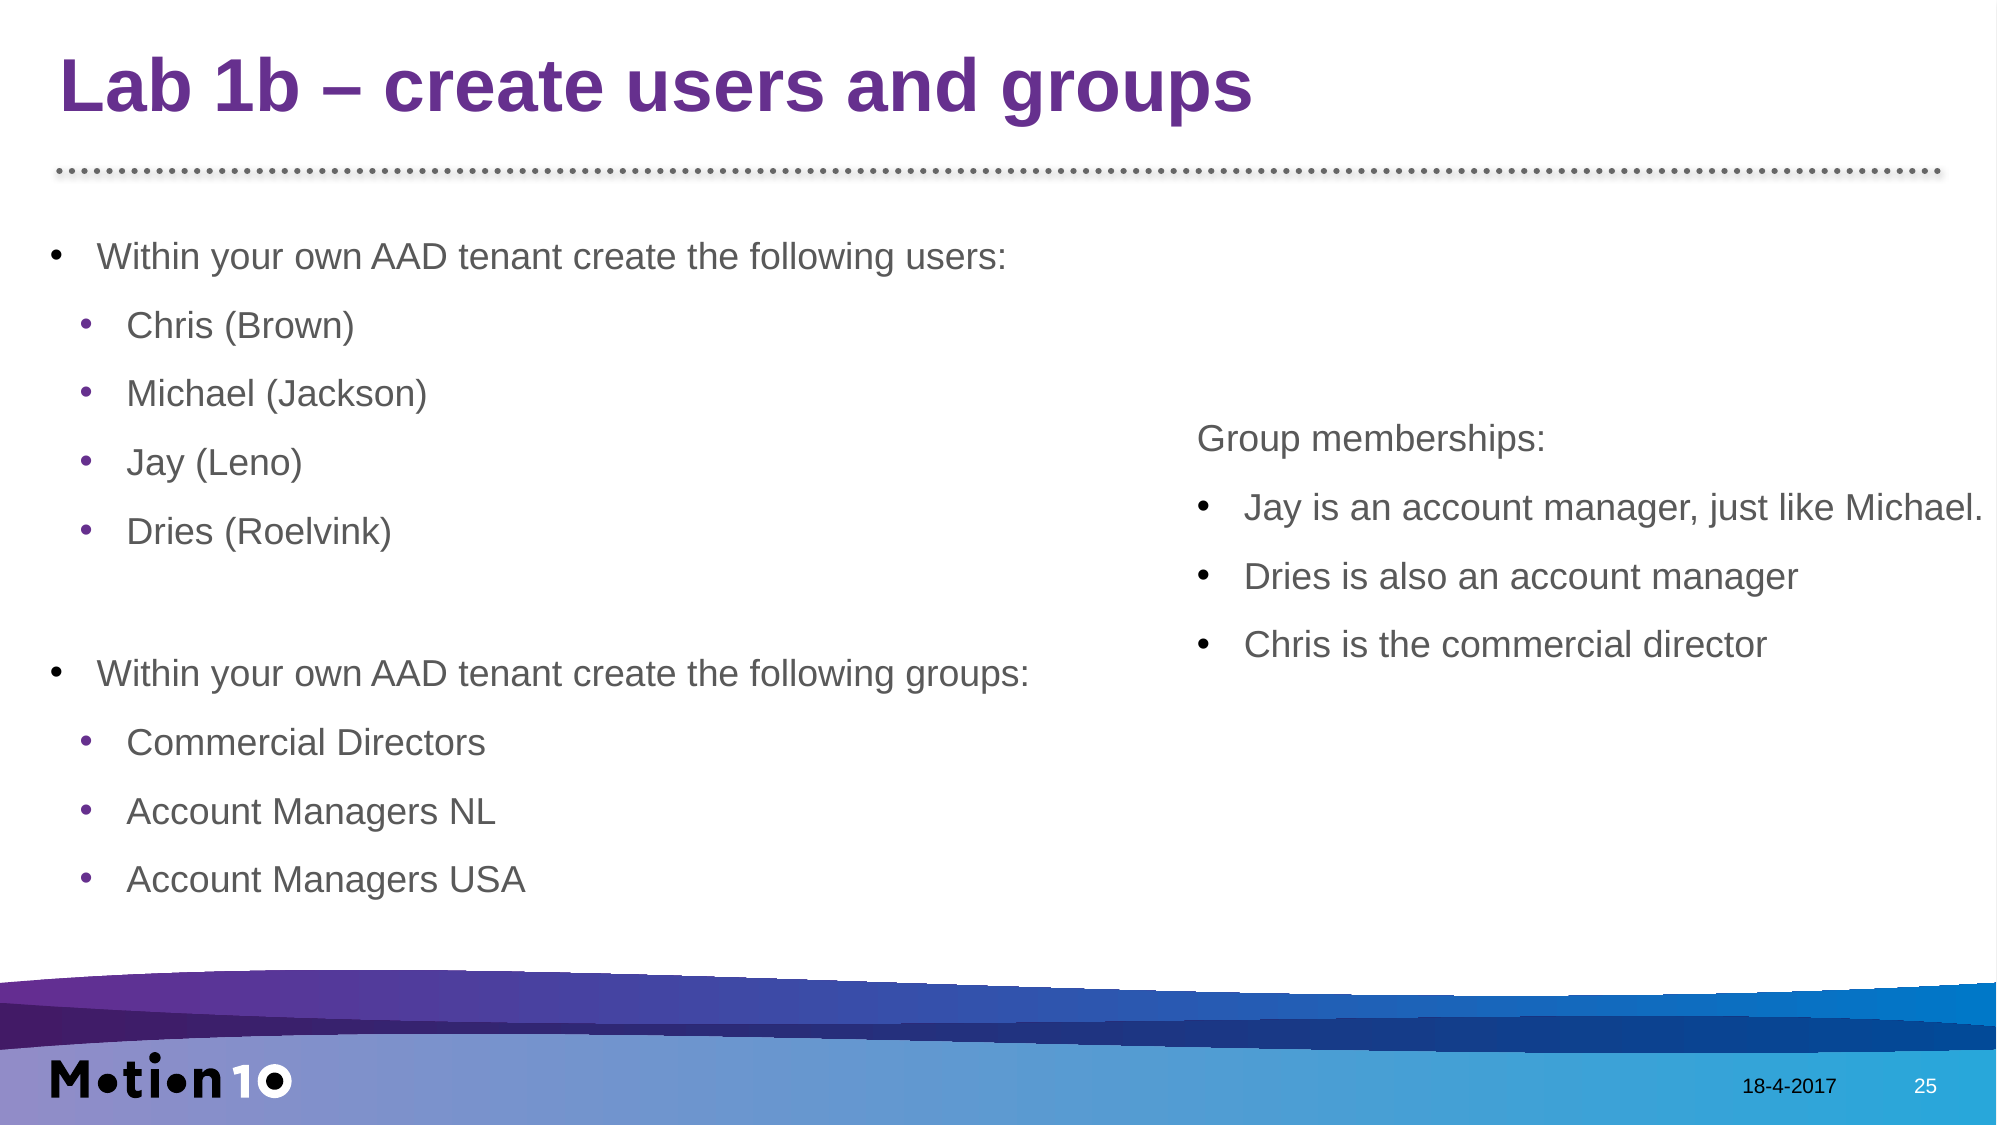

# Lab 1b – create users and groups
Within your own AAD tenant create the following users:
Chris (Brown)
Michael (Jackson)
Jay (Leno)
Dries (Roelvink)

Within your own AAD tenant create the following groups:
Commercial Directors
Account Managers NL
Account Managers USA

Group memberships:
Jay is an account manager, just like Michael.
Dries is also an account manager
Chris is the commercial director

18-4-2017
25